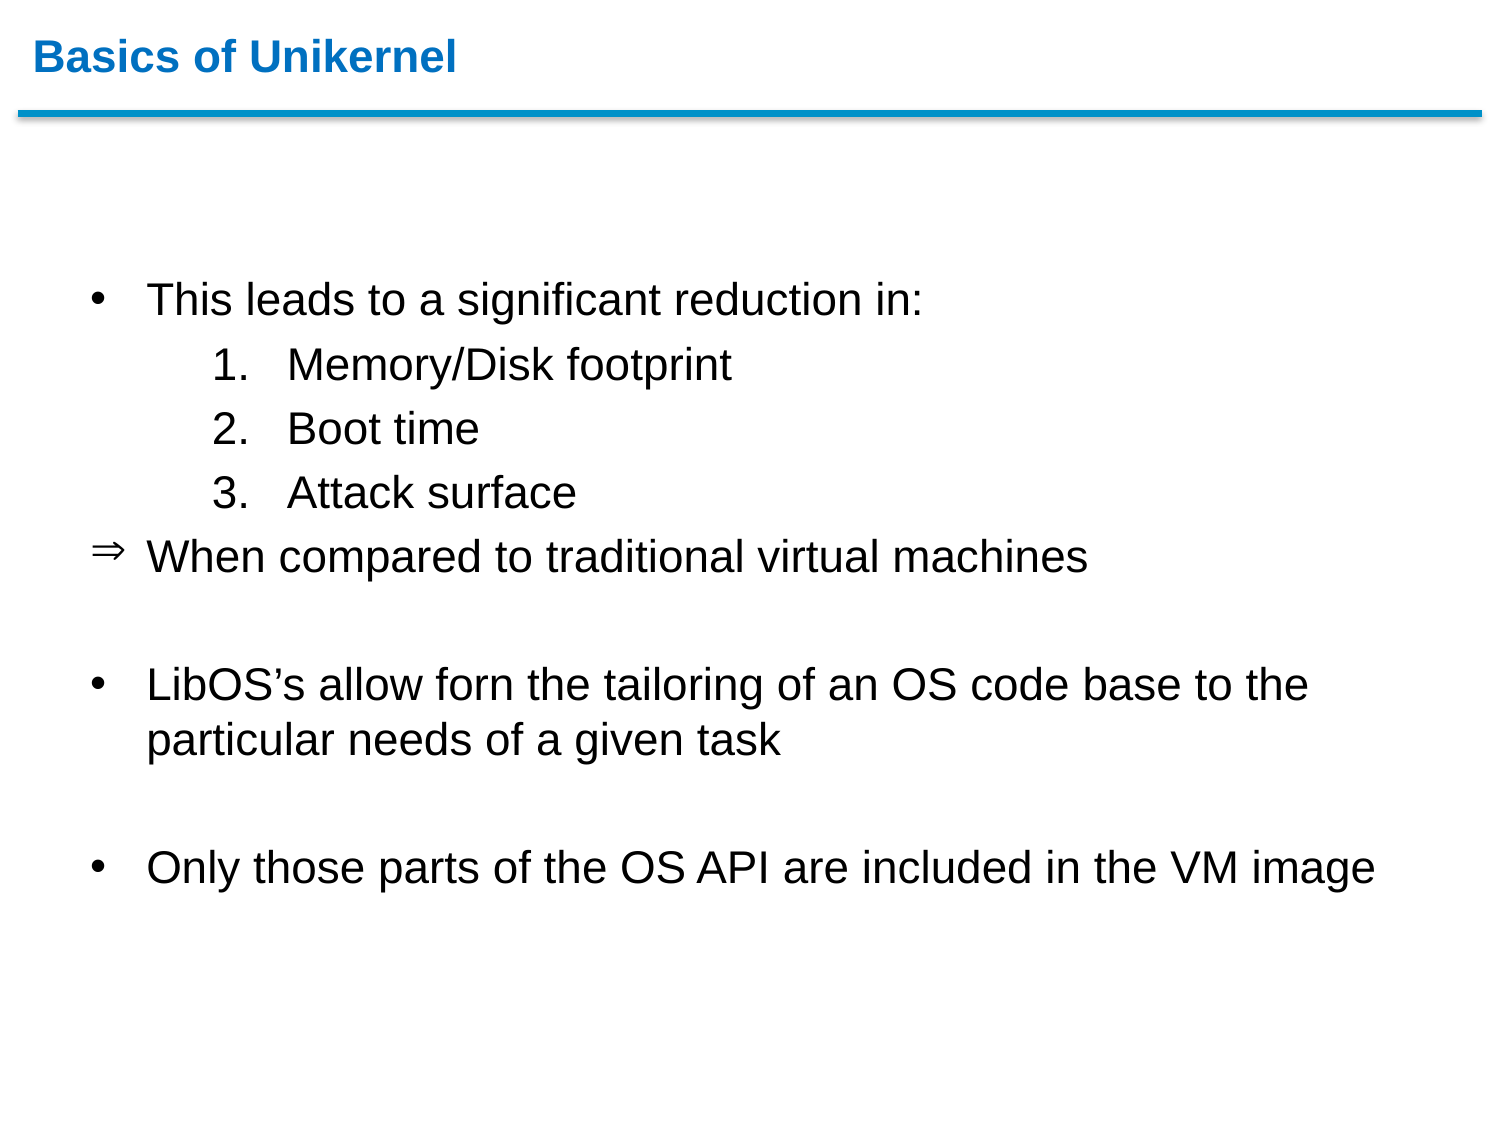

# Basics of Unikernel
This leads to a significant reduction in:
Memory/Disk footprint
Boot time
Attack surface
When compared to traditional virtual machines

LibOS’s allow forn the tailoring of an OS code base to the particular needs of a given task

Only those parts of the OS API are included in the VM image